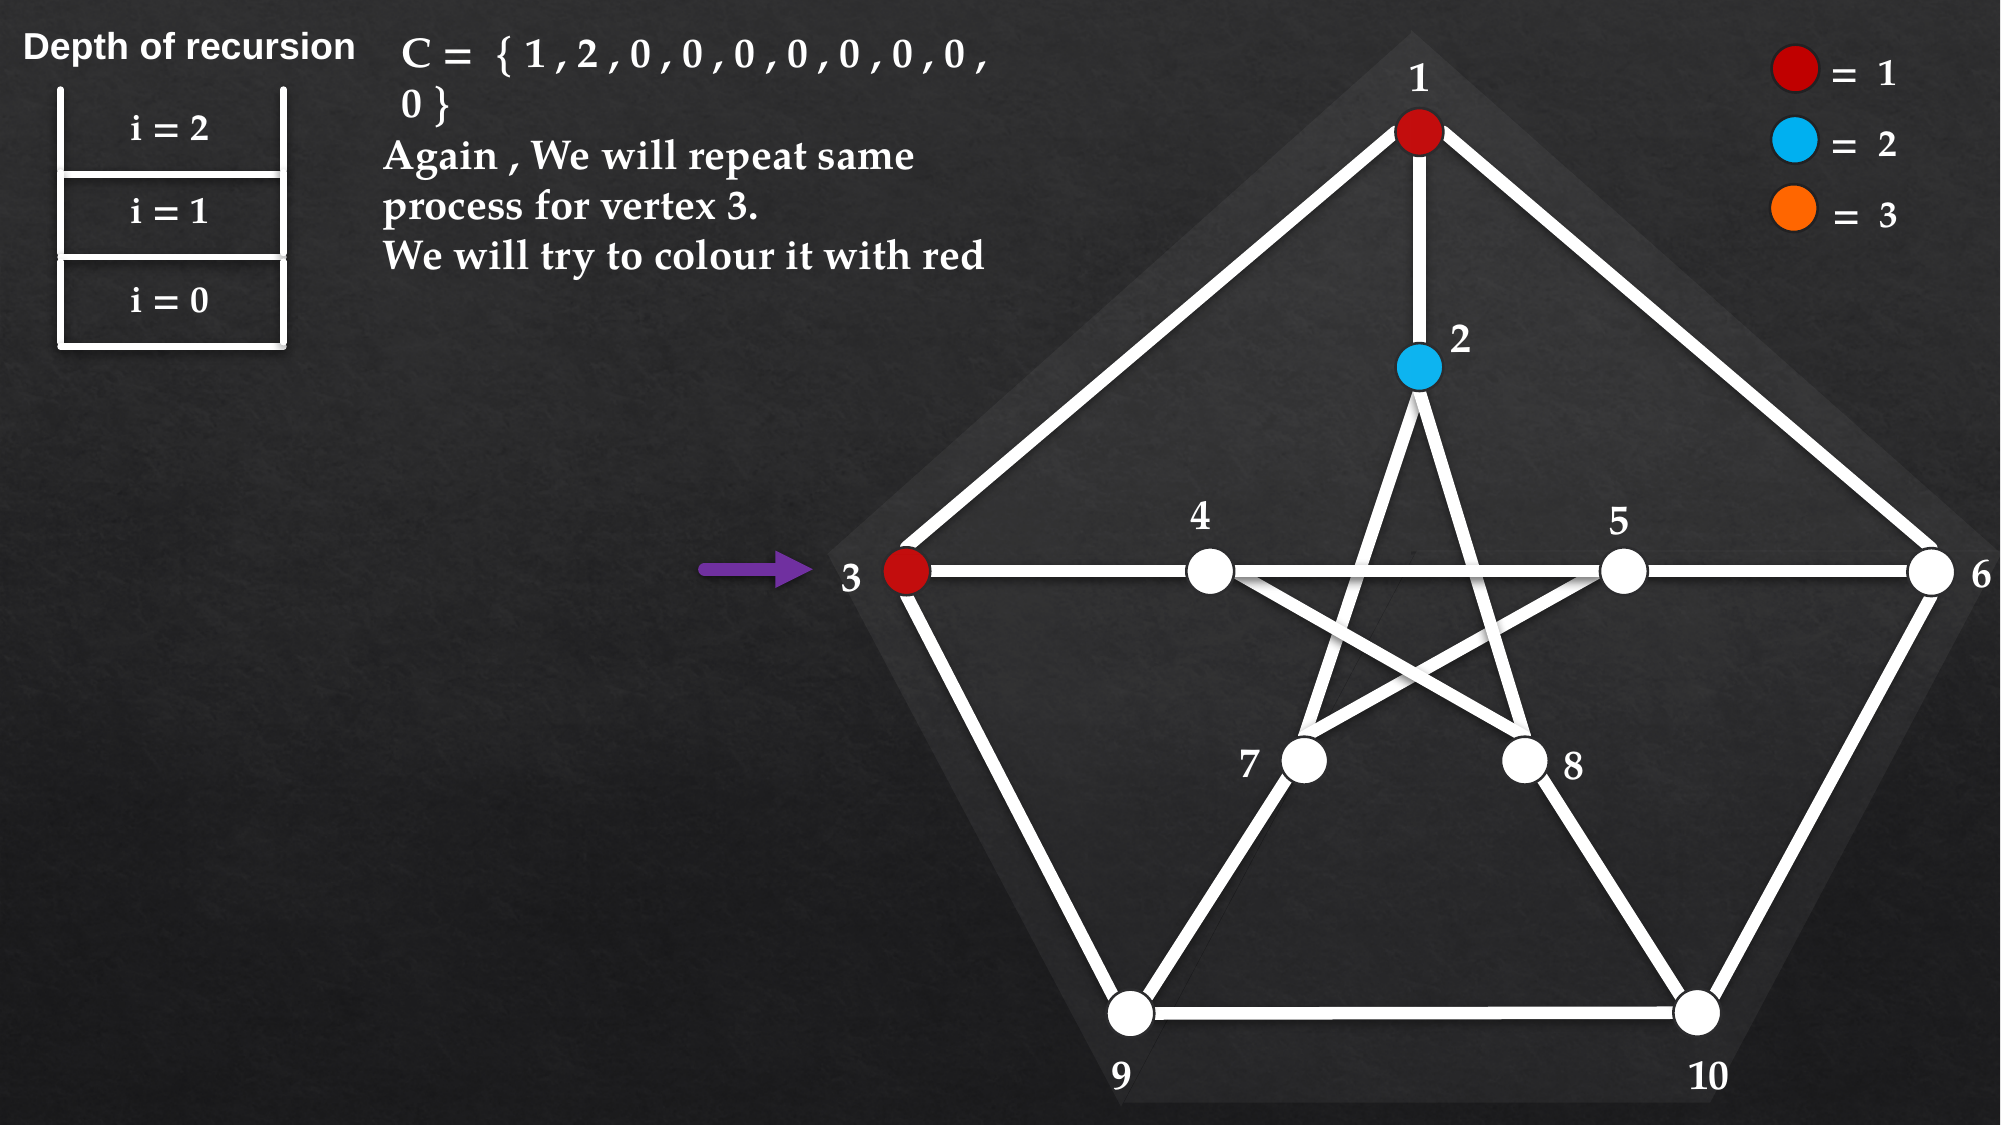

Depth of recursion
C =  { 1 , 2 , 0 , 0 , 0 , 0 , 0 , 0 , 0 , 0 }

=  1
1

i = 2

=  2

Again , We will repeat same process for vertex 3.
We will try to colour it with red
i = 1
=  3

i = 0
2

4
5
6
3

7
8

9
10